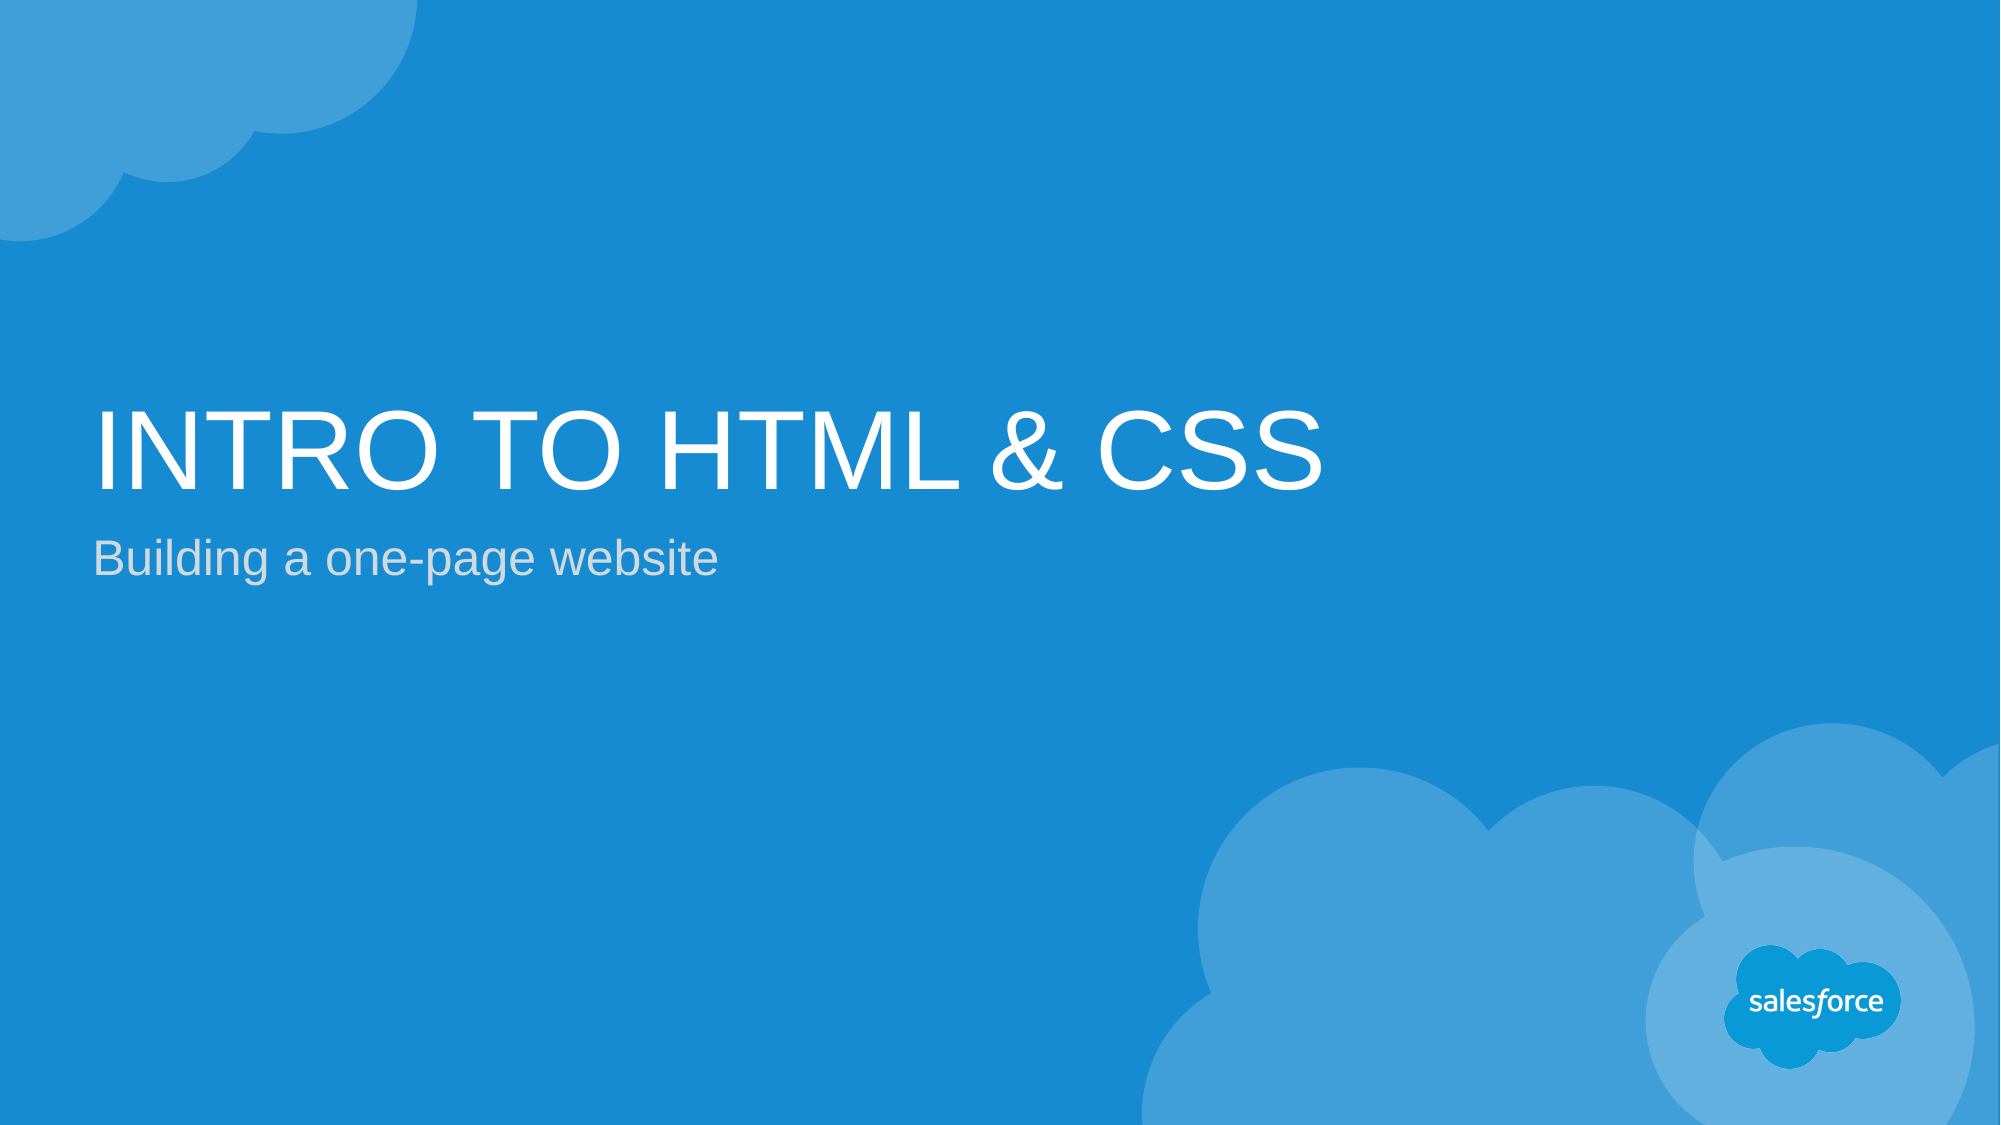

# INTRO TO HTML & CSS
Building a one-page website